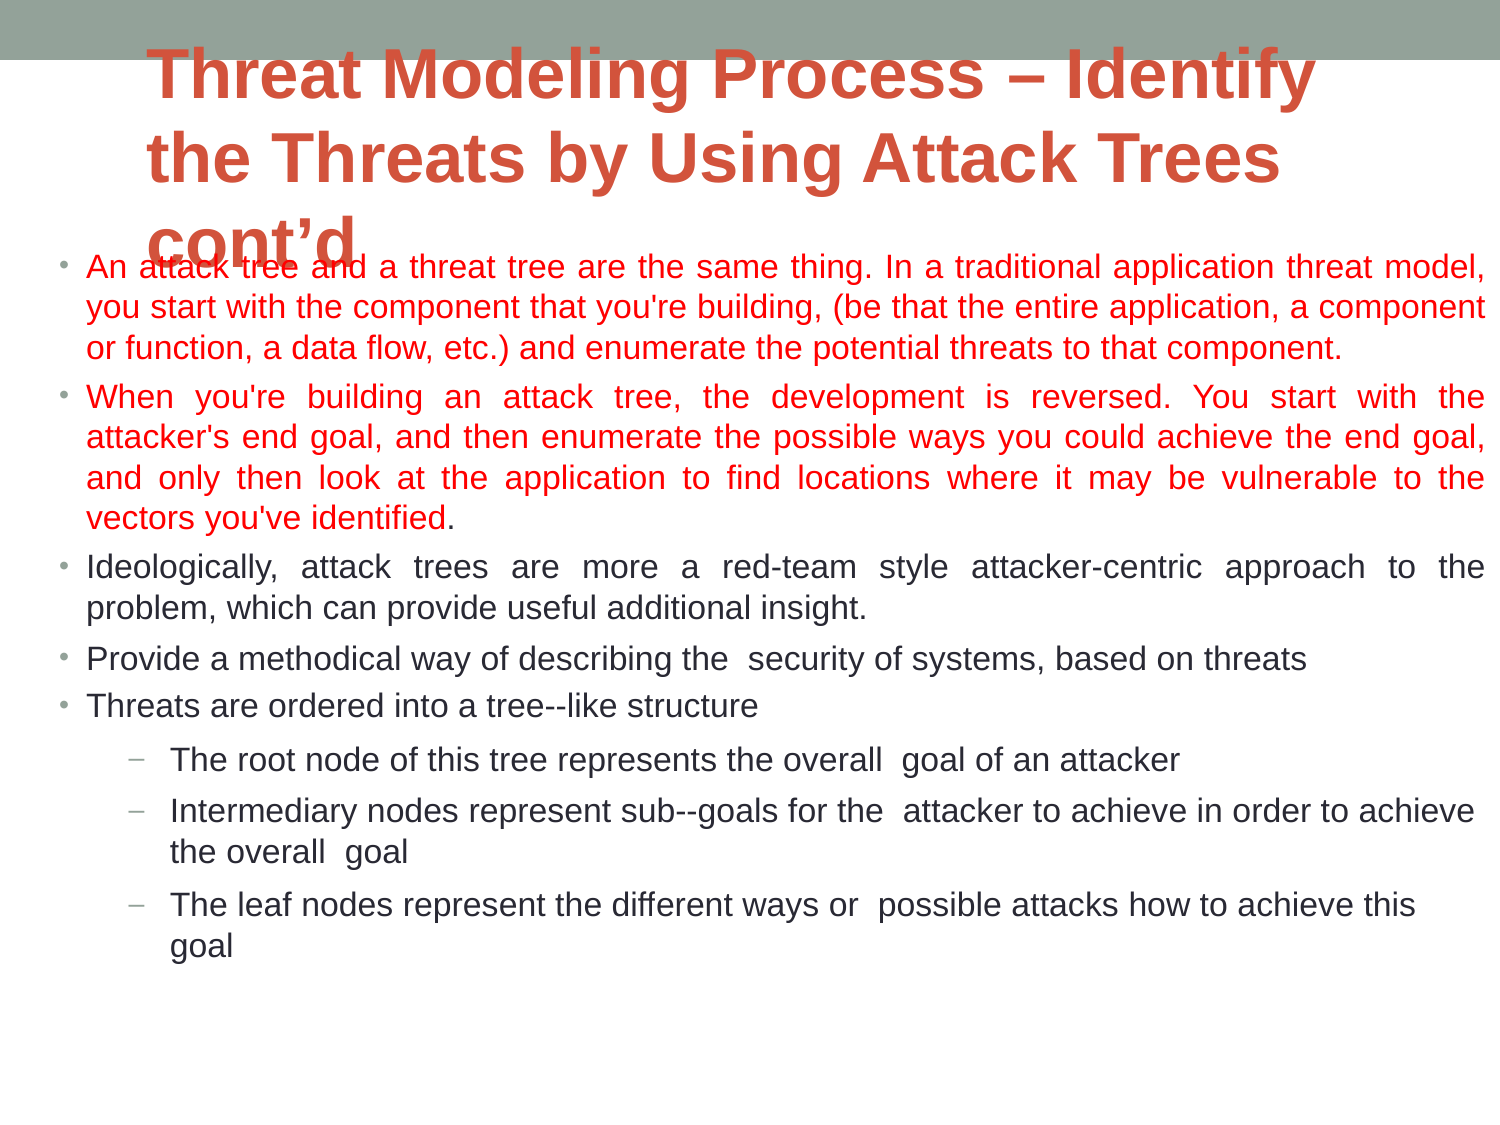

# Threat Modeling Process – Identify the Threats by Using Attack Trees cont’d
An attack tree and a threat tree are the same thing. In a traditional application threat model, you start with the component that you're building, (be that the entire application, a component or function, a data flow, etc.) and enumerate the potential threats to that component.
When you're building an attack tree, the development is reversed. You start with the attacker's end goal, and then enumerate the possible ways you could achieve the end goal, and only then look at the application to find locations where it may be vulnerable to the vectors you've identified.
Ideologically, attack trees are more a red-team style attacker-centric approach to the problem, which can provide useful additional insight.
Provide a methodical way of describing the  security of systems, based on threats
Threats are ordered into a tree-­‐like structure
The root node of this tree represents the overall  goal of an attacker
Intermediary nodes represent sub-­‐goals for the  attacker to achieve in order to achieve the overall  goal
The leaf nodes represent the diﬀerent ways or  possible attacks how to achieve this goal